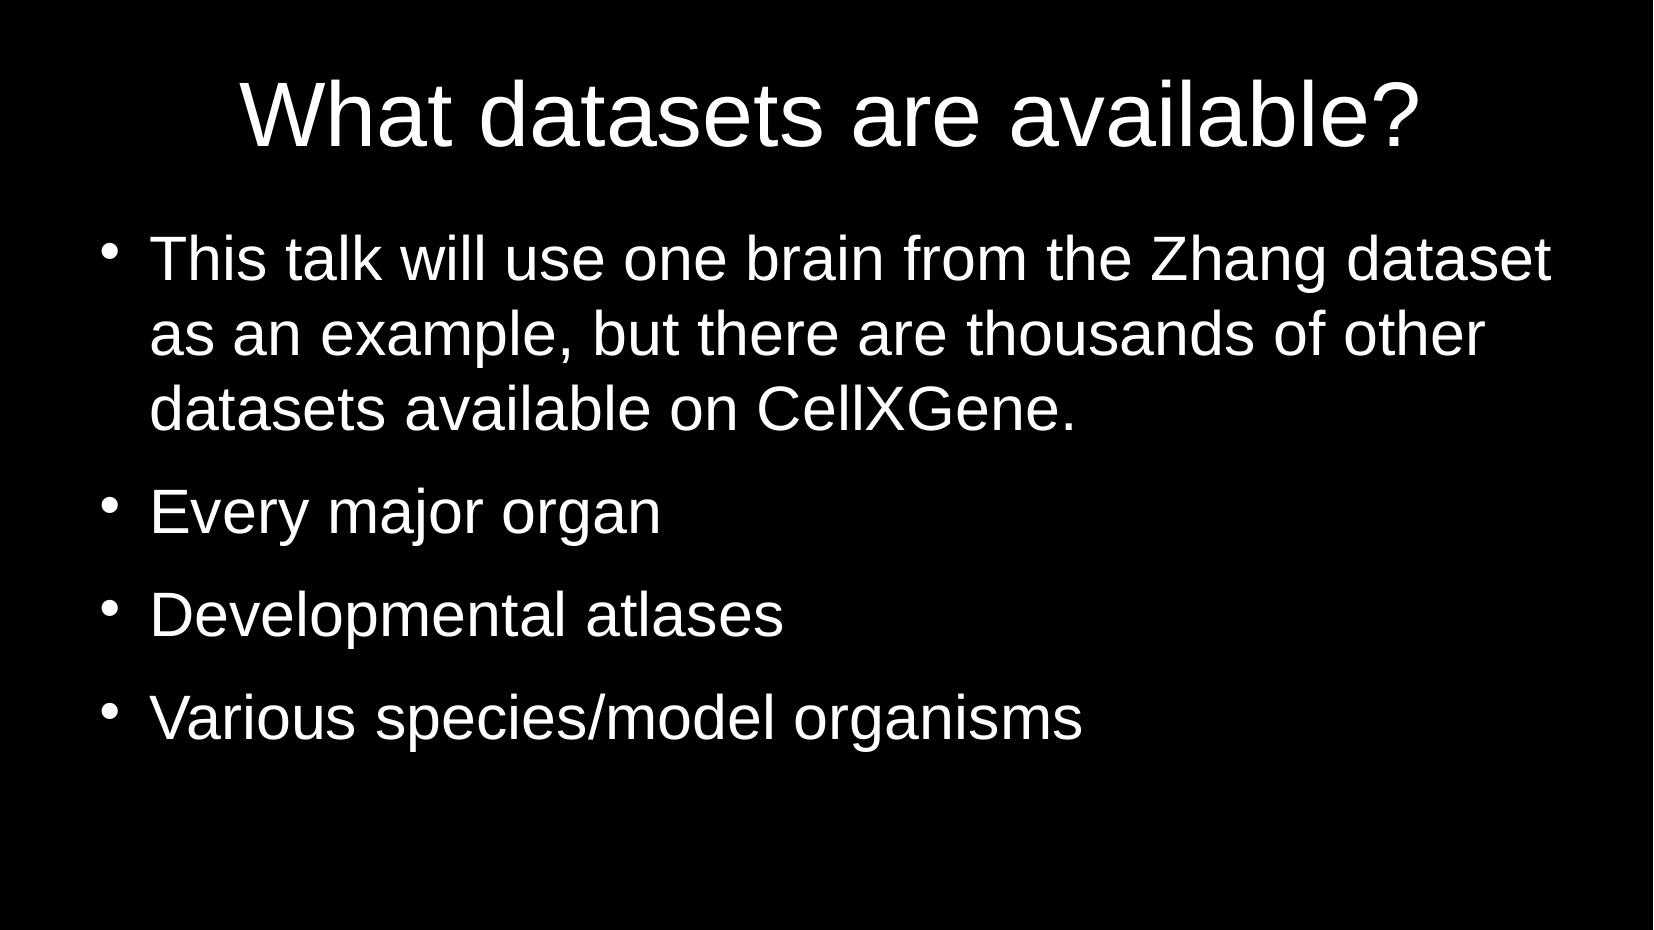

What datasets are available?
# This talk will use one brain from the Zhang dataset as an example, but there are thousands of other datasets available on CellXGene.
Every major organ
Developmental atlases
Various species/model organisms